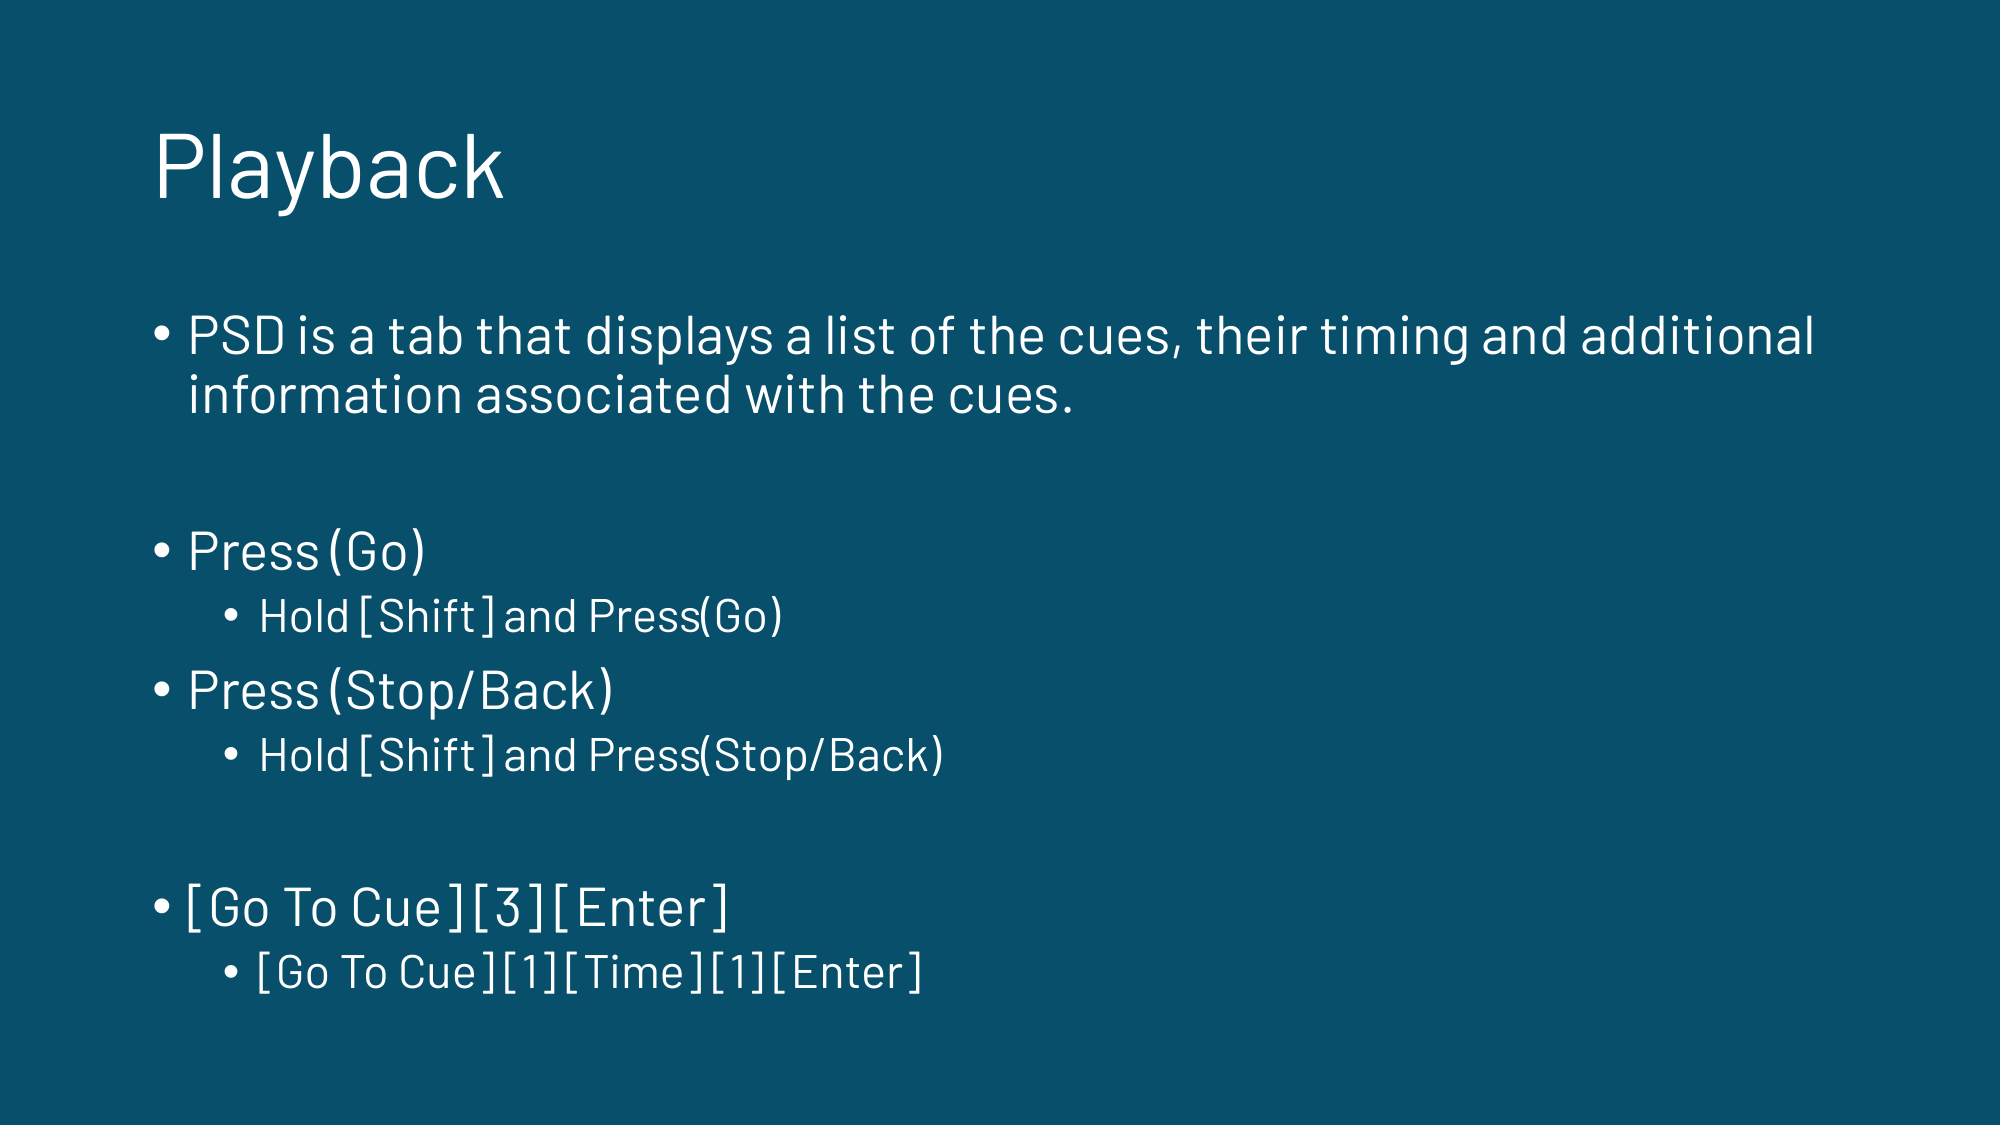

# Playback
PSD is a tab that displays a list of the cues, their timing and additional information associated with the cues.

Press (Go)
Hold [Shift] and Press(Go)
Press (Stop/Back)
Hold [Shift] and Press(Stop/Back)

[Go To Cue] [3] [Enter]
[Go To Cue] [1] [Time] [1] [Enter]